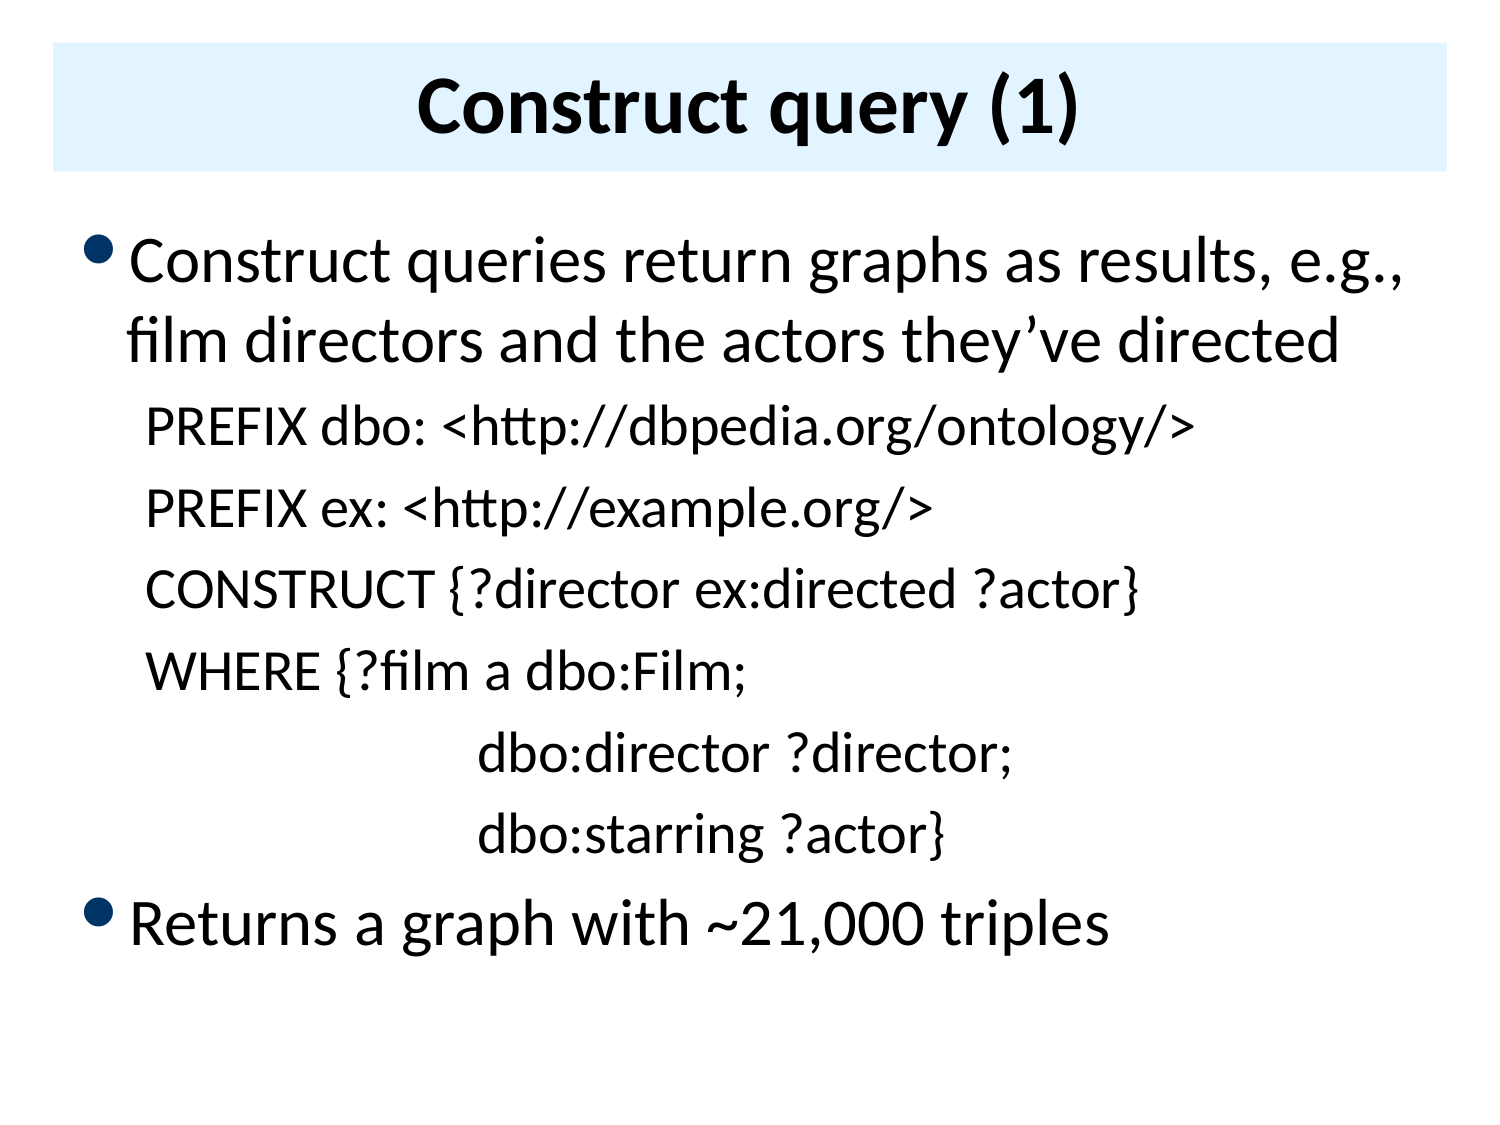

# Construct query (1)
Construct queries return graphs as results, e.g., film directors and the actors they’ve directed
PREFIX dbo: <http://dbpedia.org/ontology/>
PREFIX ex: <http://example.org/>
CONSTRUCT {?director ex:directed ?actor}
WHERE {?film a dbo:Film;
                         dbo:director ?director;
                         dbo:starring ?actor}
Returns a graph with ~21,000 triples